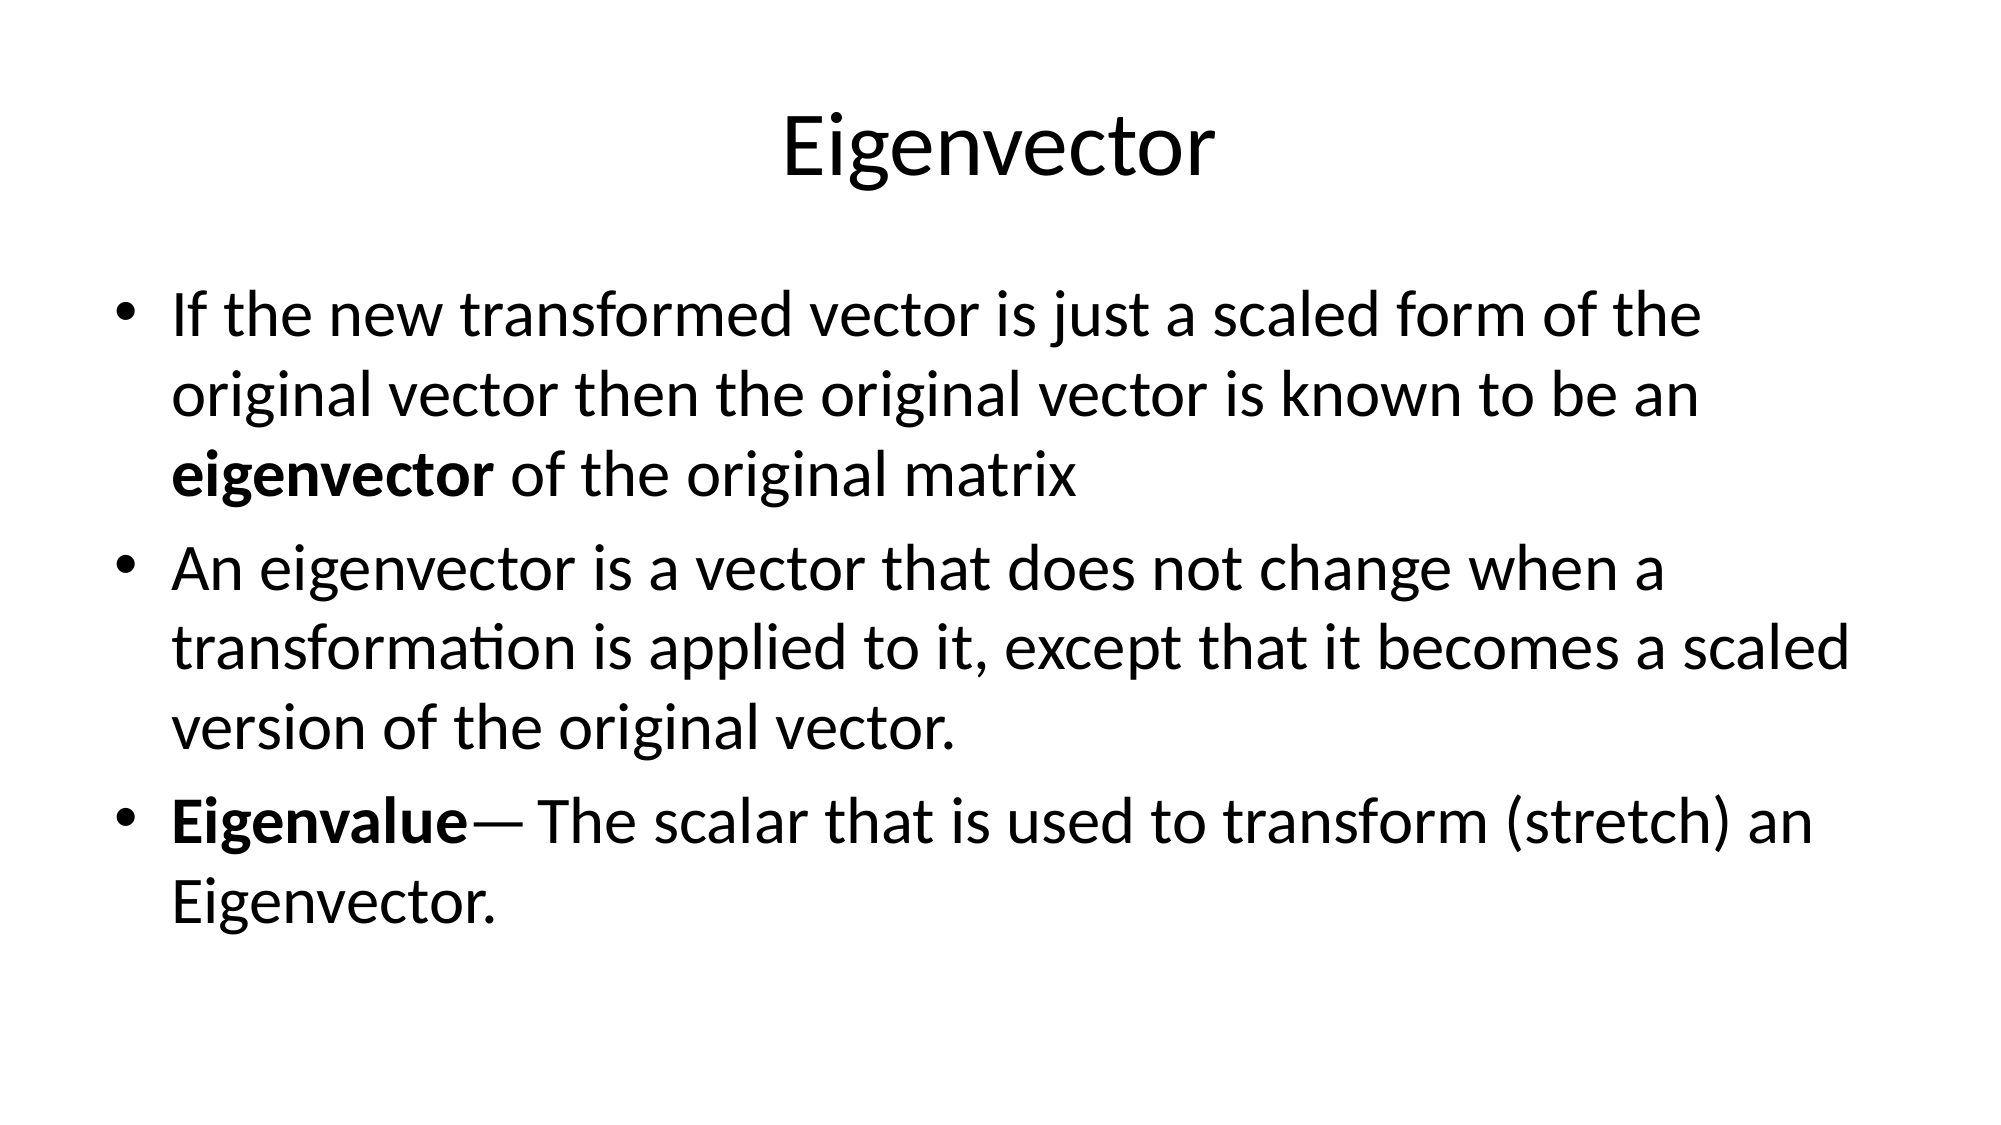

# Eigenvector
If the new transformed vector is just a scaled form of the original vector then the original vector is known to be an eigenvector of the original matrix
An eigenvector is a vector that does not change when a transformation is applied to it, except that it becomes a scaled version of the original vector.
Eigenvalue— The scalar that is used to transform (stretch) an Eigenvector.